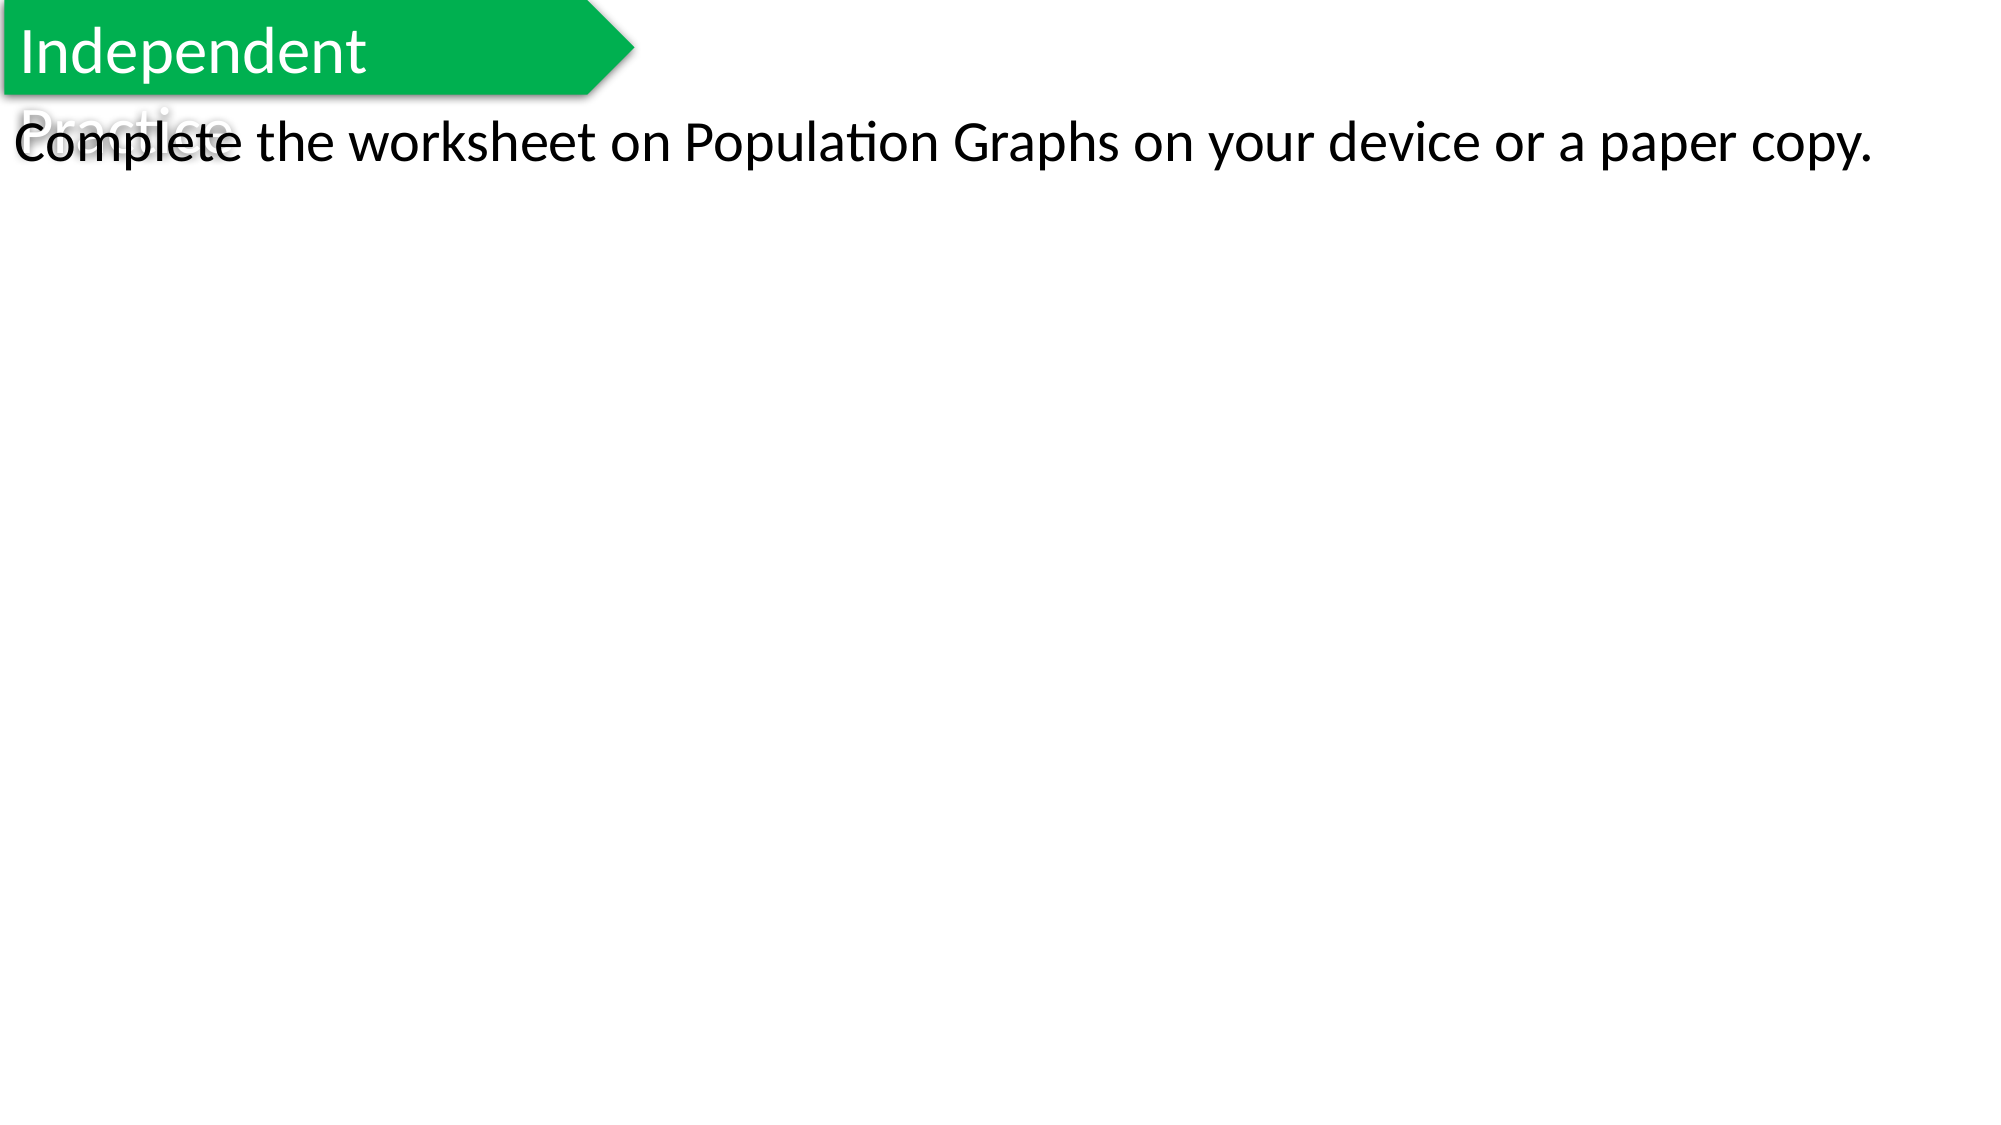

Independent Practice
Complete the worksheet on Population Graphs on your device or a paper copy.
Marigold
Rafflesia
Cactus
Jasmine
Trumpet Vine
Bottlebrush